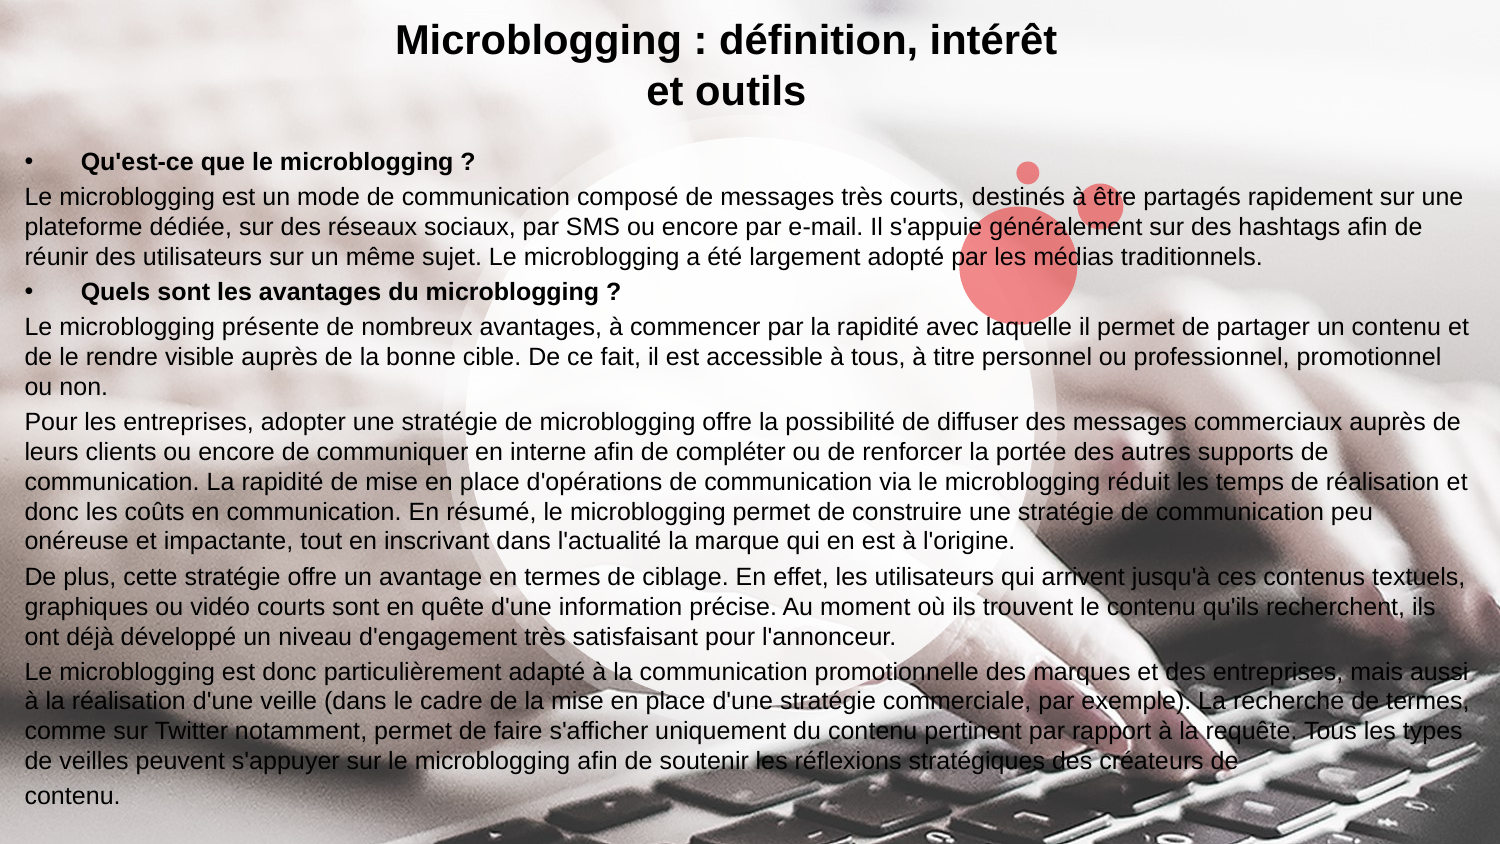

Microblogging : définition, intérêt et outils
Qu'est-ce que le microblogging ?
Le microblogging est un mode de communication composé de messages très courts, destinés à être partagés rapidement sur une plateforme dédiée, sur des réseaux sociaux, par SMS ou encore par e-mail. Il s'appuie généralement sur des hashtags afin de réunir des utilisateurs sur un même sujet. Le microblogging a été largement adopté par les médias traditionnels.
Quels sont les avantages du microblogging ?
Le microblogging présente de nombreux avantages, à commencer par la rapidité avec laquelle il permet de partager un contenu et de le rendre visible auprès de la bonne cible. De ce fait, il est accessible à tous, à titre personnel ou professionnel, promotionnel ou non.
Pour les entreprises, adopter une stratégie de microblogging offre la possibilité de diffuser des messages commerciaux auprès de leurs clients ou encore de communiquer en interne afin de compléter ou de renforcer la portée des autres supports de communication. La rapidité de mise en place d'opérations de communication via le microblogging réduit les temps de réalisation et donc les coûts en communication. En résumé, le microblogging permet de construire une stratégie de communication peu onéreuse et impactante, tout en inscrivant dans l'actualité la marque qui en est à l'origine.
De plus, cette stratégie offre un avantage en termes de ciblage. En effet, les utilisateurs qui arrivent jusqu'à ces contenus textuels, graphiques ou vidéo courts sont en quête d'une information précise. Au moment où ils trouvent le contenu qu'ils recherchent, ils ont déjà développé un niveau d'engagement très satisfaisant pour l'annonceur.
Le microblogging est donc particulièrement adapté à la communication promotionnelle des marques et des entreprises, mais aussi à la réalisation d'une veille (dans le cadre de la mise en place d'une stratégie commerciale, par exemple). La recherche de termes, comme sur Twitter notamment, permet de faire s'afficher uniquement du contenu pertinent par rapport à la requête. Tous les types de veilles peuvent s'appuyer sur le microblogging afin de soutenir les réflexions stratégiques des créateurs de
contenu.